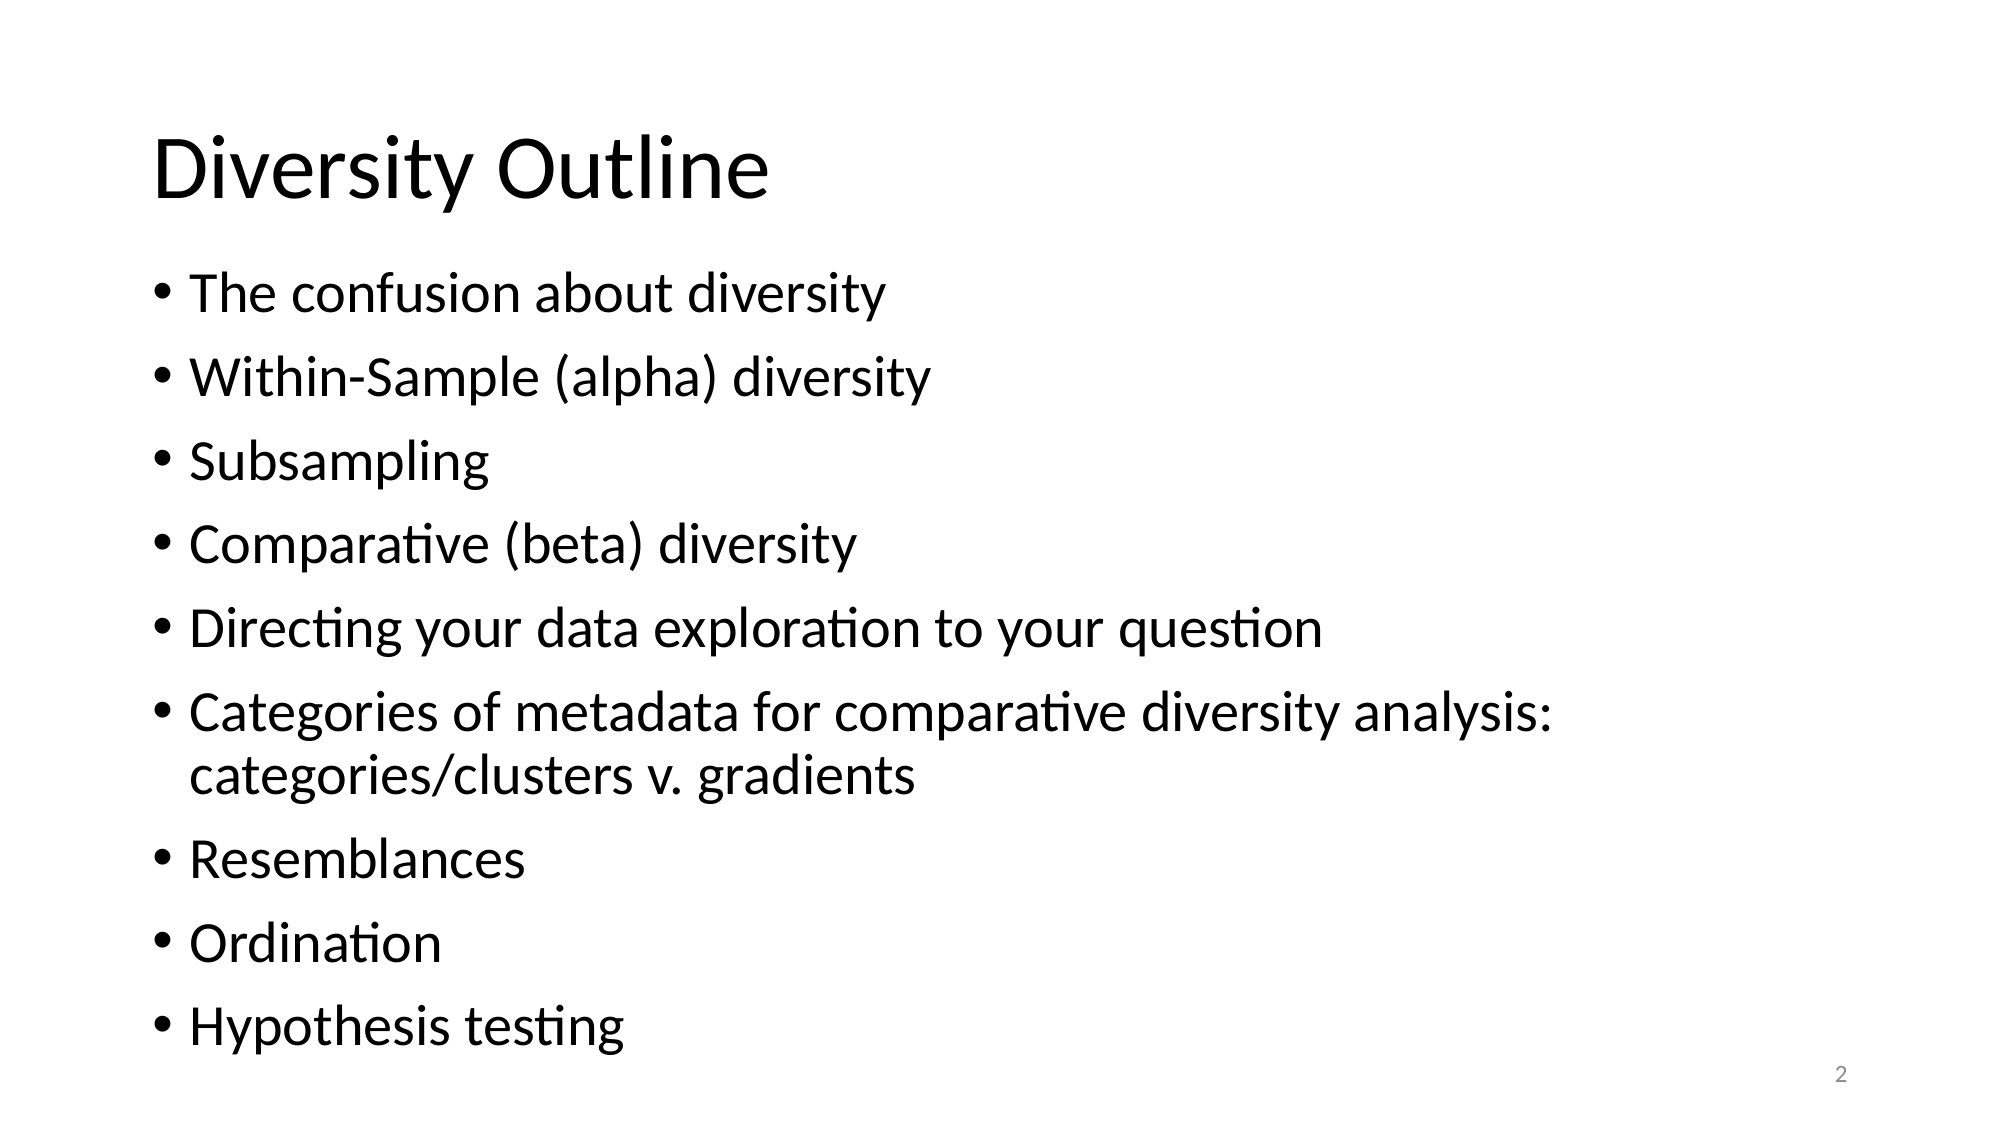

# Diversity Outline
The confusion about diversity
Within-Sample (alpha) diversity
Subsampling
Comparative (beta) diversity
Directing your data exploration to your question
Categories of metadata for comparative diversity analysis:  categories/clusters v. gradients
Resemblances
Ordination
Hypothesis testing

2